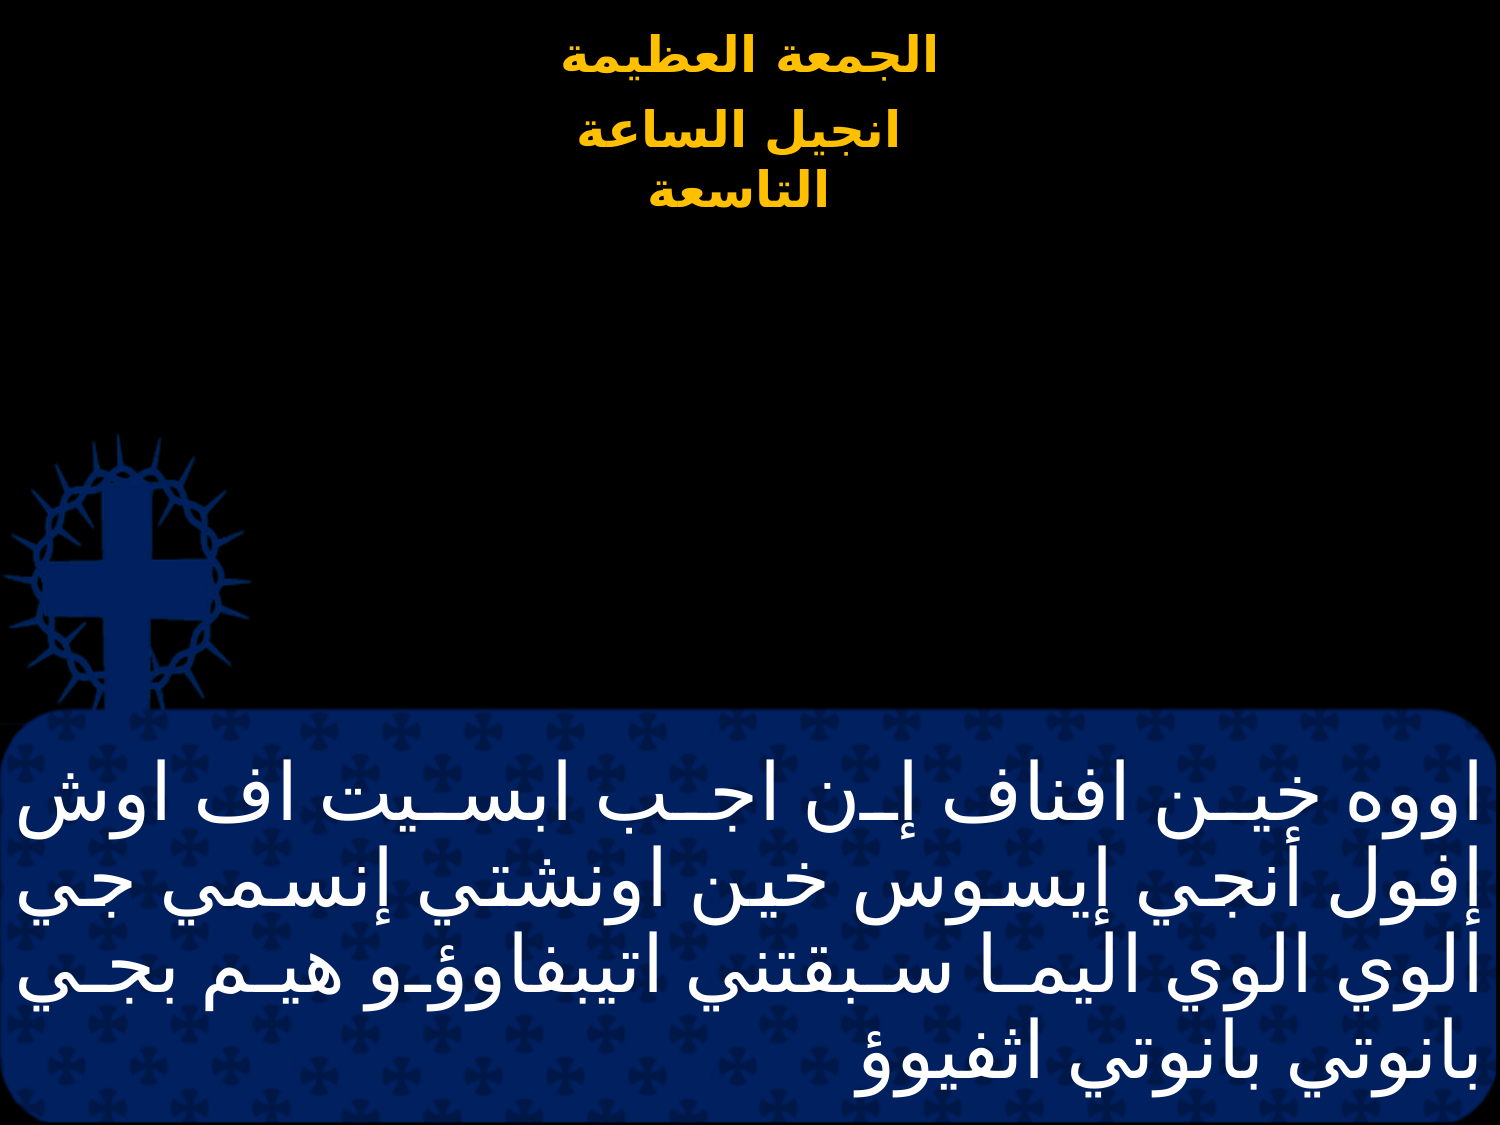

# اووه خين افناف إن اجب ابسيت اف اوش إفول أنجي إيسوس خين اونشتي إنسمي جي الوي الوي اليما سبقتني اتيبفاوؤو هيم بجي بانوتي بانوتي اثفيوؤ